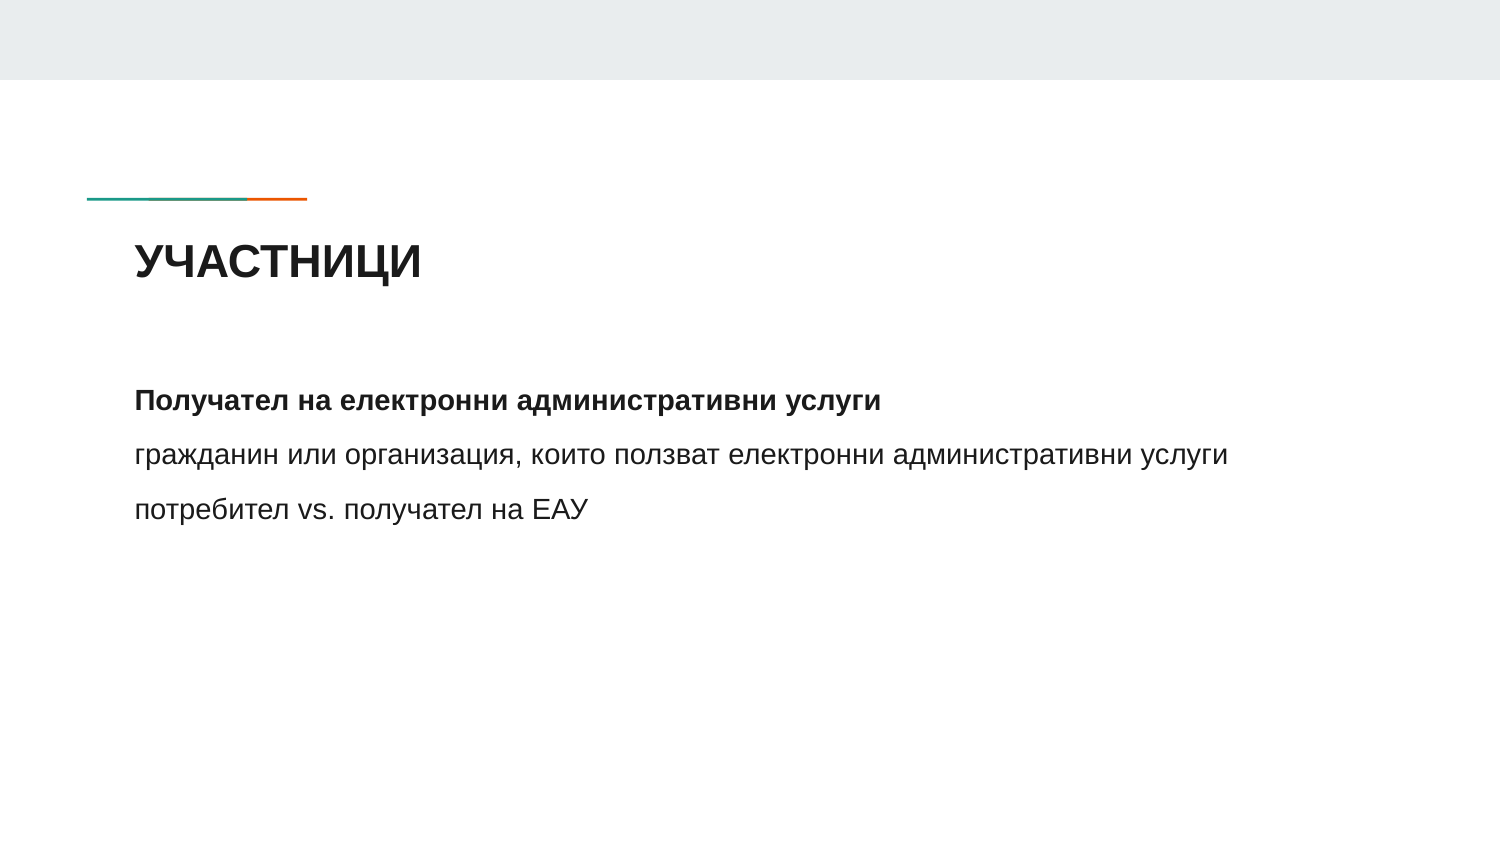

# УЧАСТНИЦИ
Получател на електронни административни услуги
гражданин или организация, които ползват електронни административни услуги
потребител vs. получател на ЕАУ